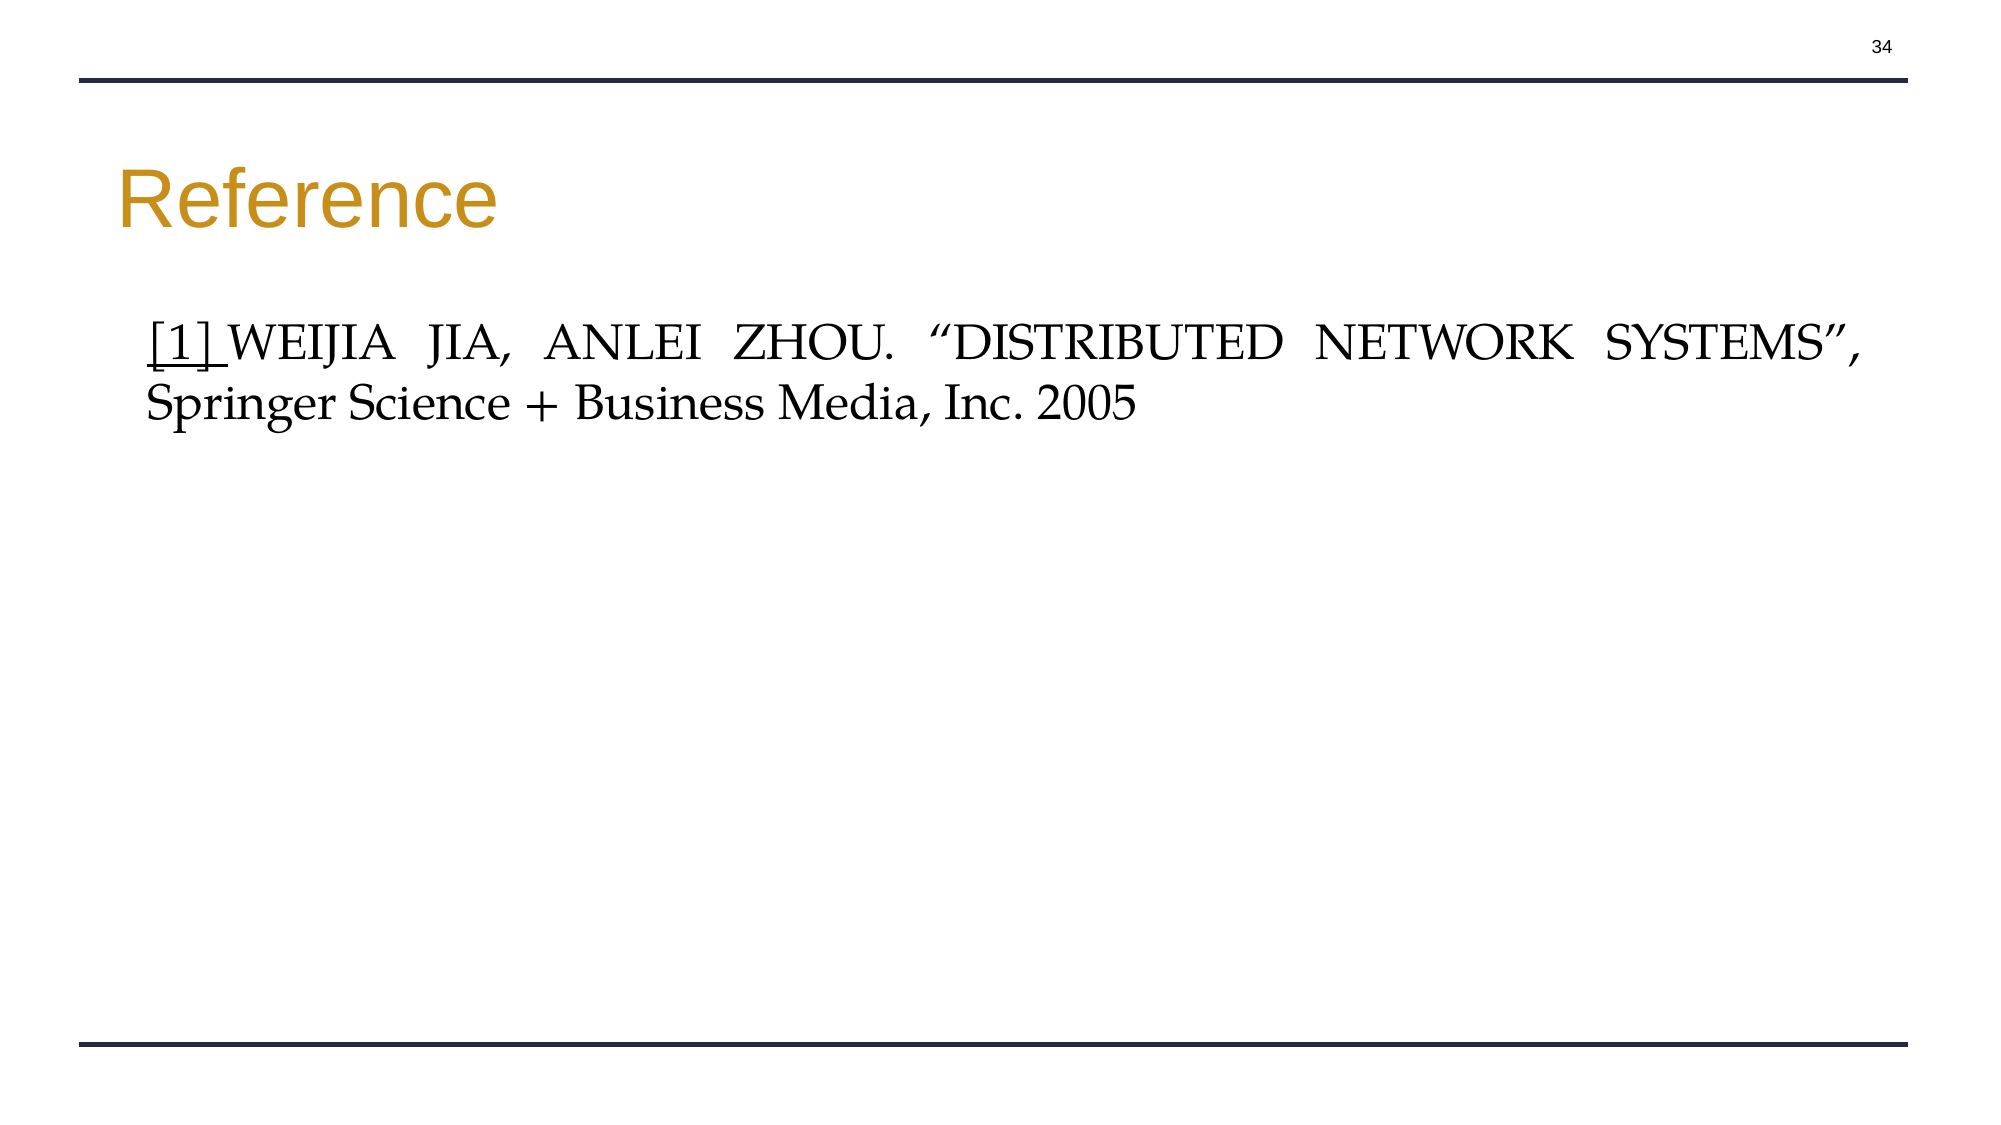

34
Reference
[1] WEIJIA JIA, ANLEI ZHOU. “DISTRIBUTED NETWORK SYSTEMS”, Springer Science + Business Media, Inc. 2005